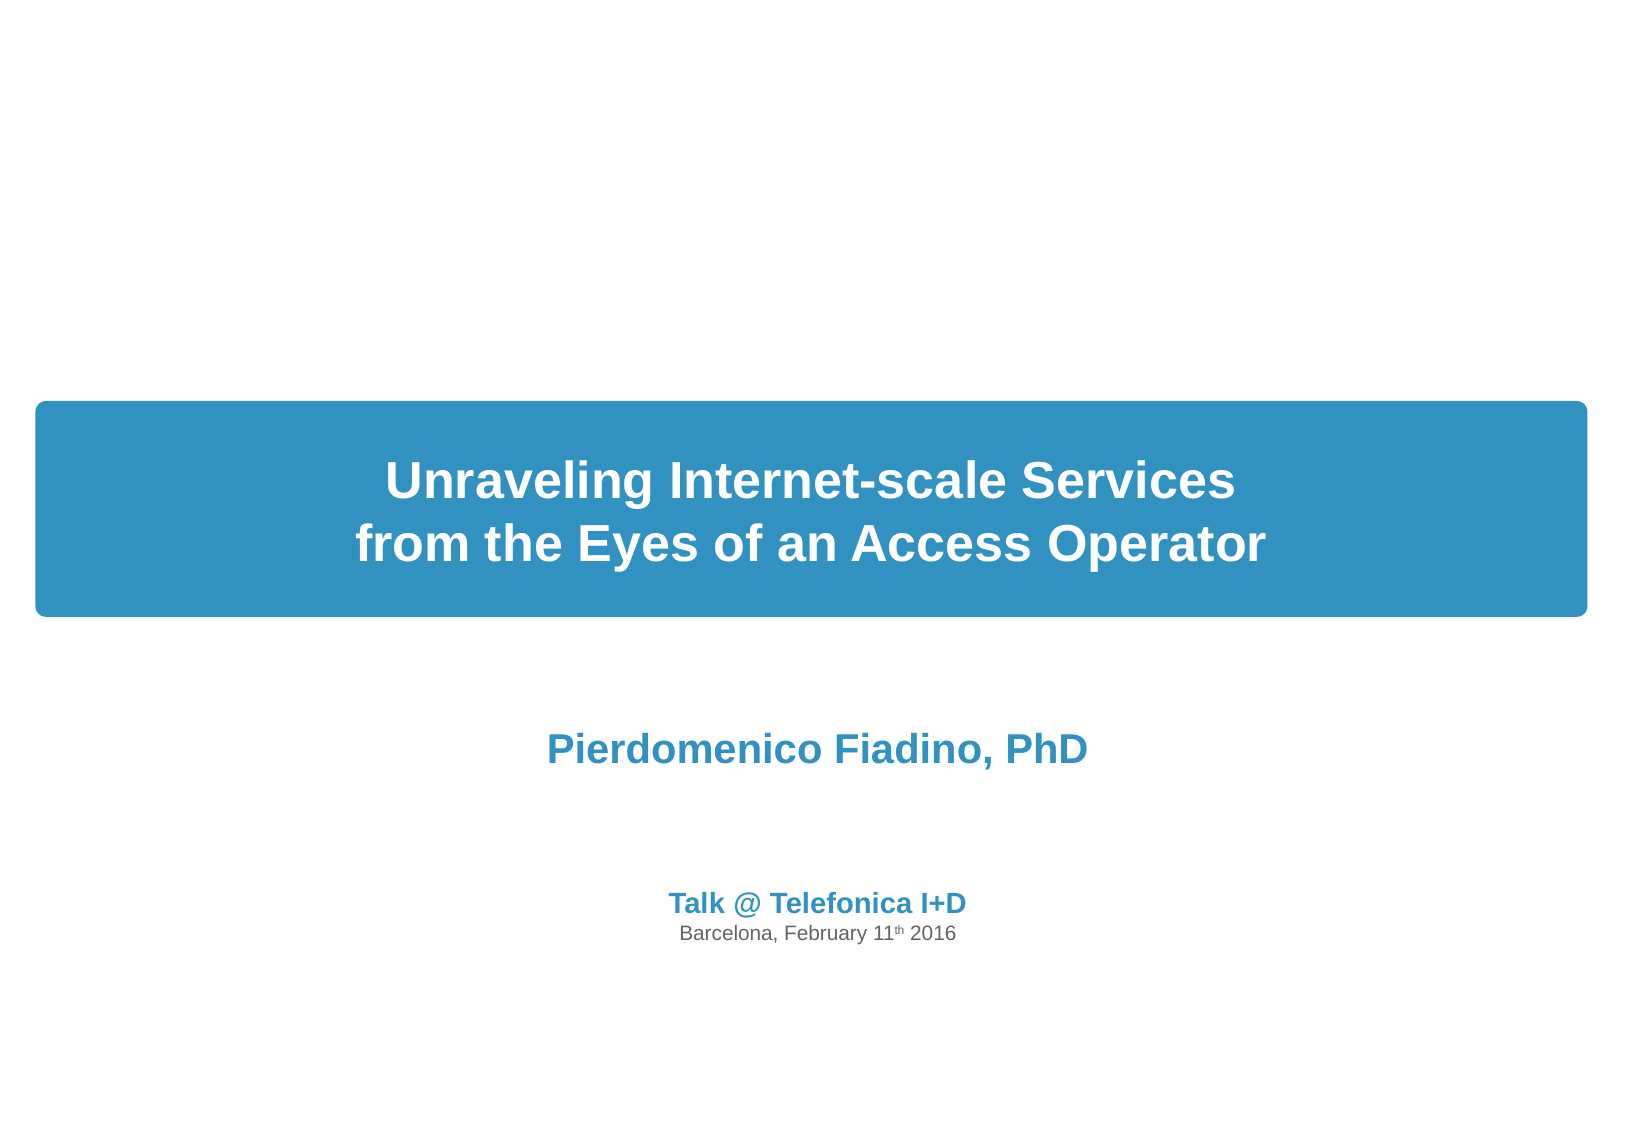

Unraveling Internet-scale Services
from the Eyes of an Access Operator
Pierdomenico Fiadino, PhD
Talk @ Telefonica I+D
Barcelona, February 11th 2016